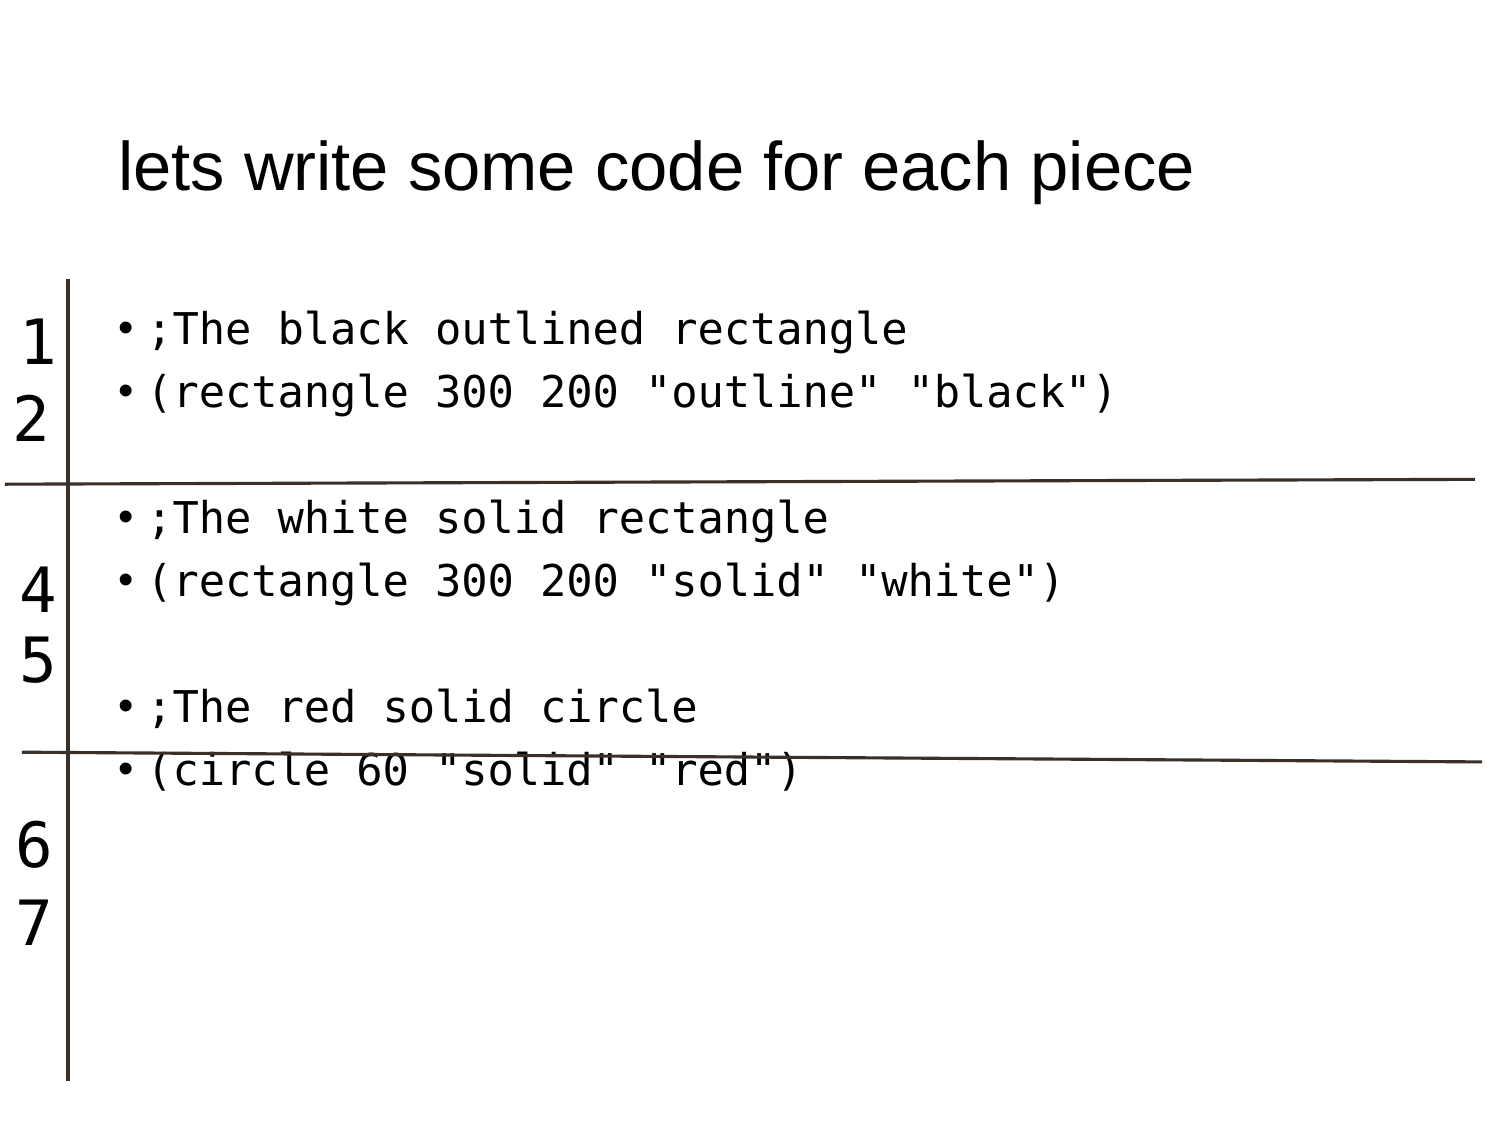

# lets write some code for each piece
1
;The black outlined rectangle
(rectangle 300 200 "outline" "black")

;The white solid rectangle
(rectangle 300 200 "solid" "white")

;The red solid circle
(circle 60 "solid" "red")

2
4
5
6
7